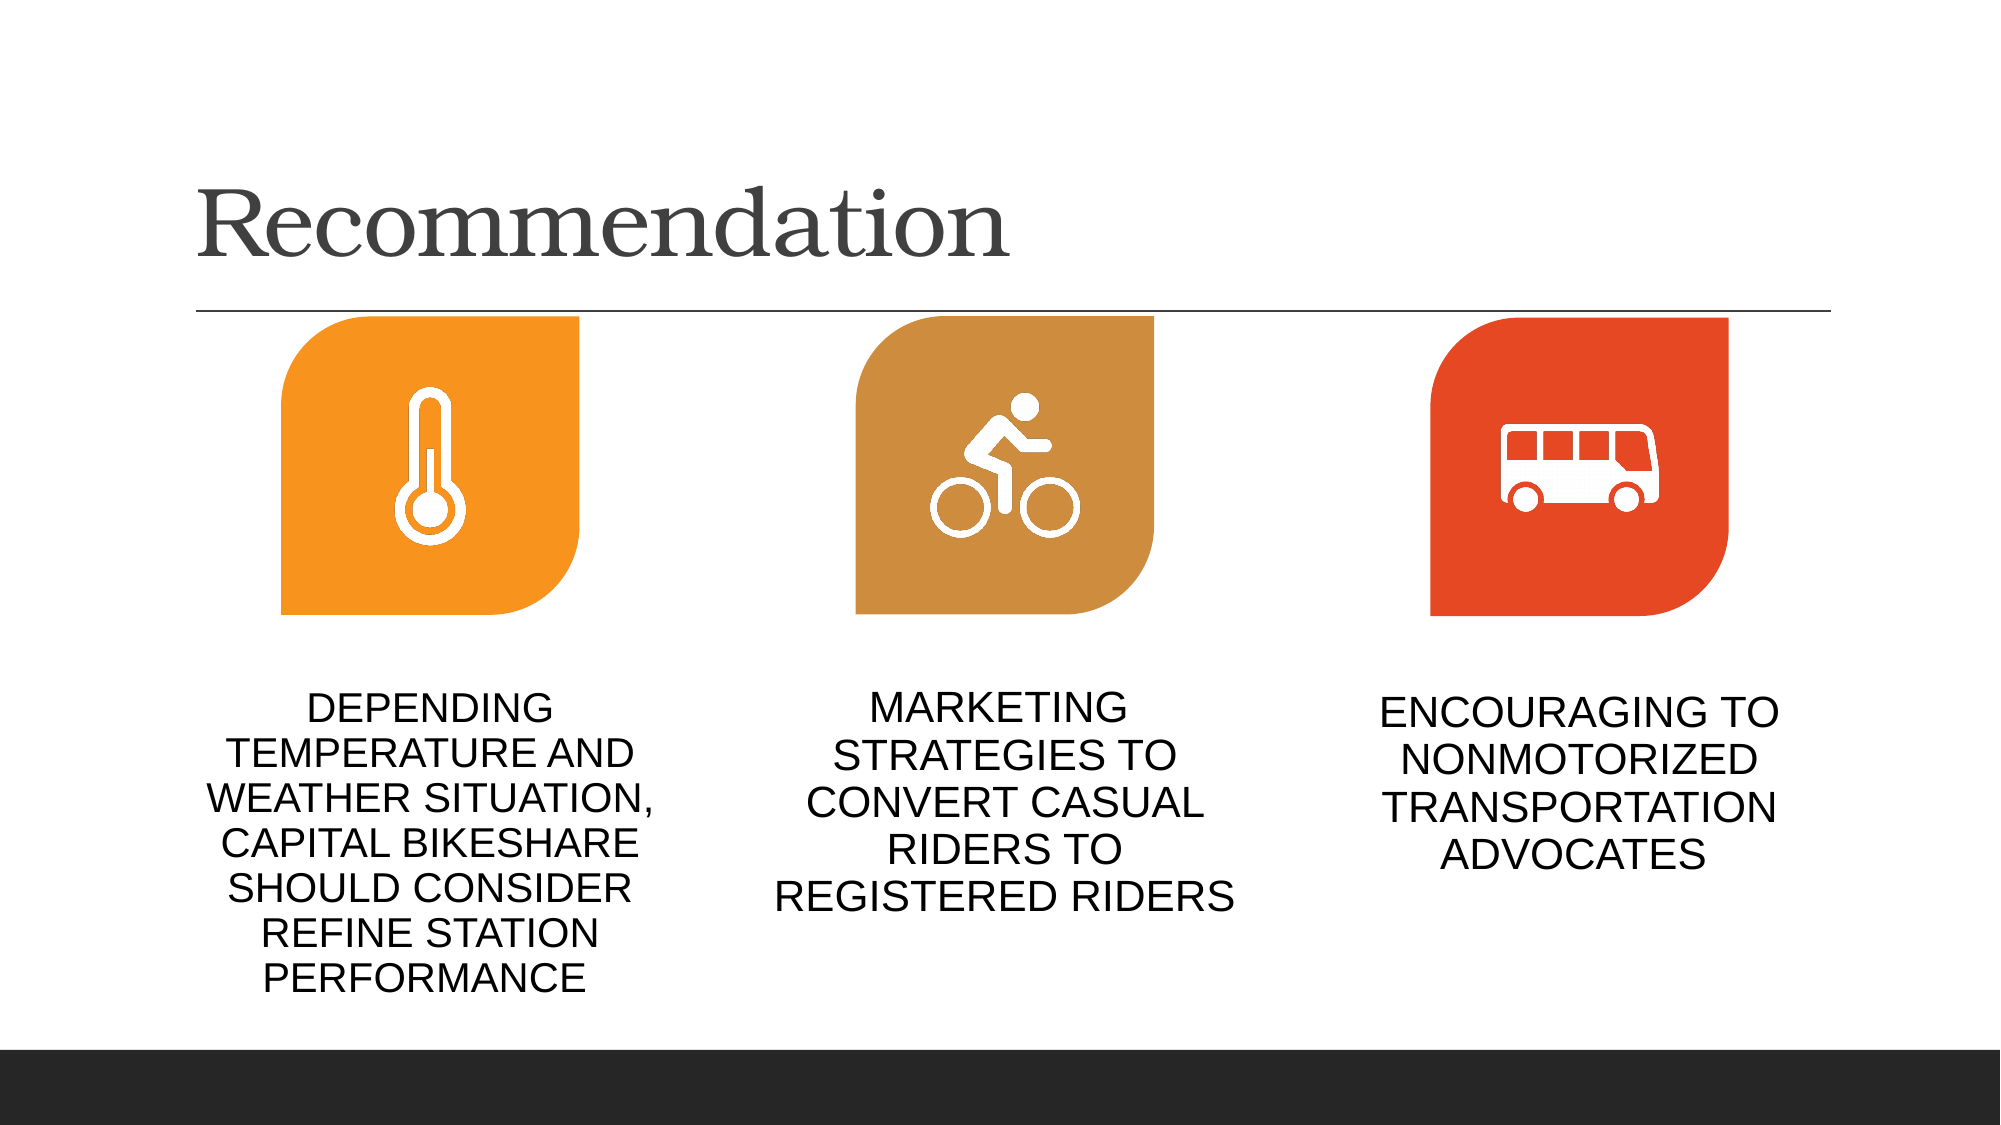

# Recommendation
Depending temperature and weather situation, Capital Bikeshare should consider refine station performance
Marketing  strategies to convert casual riders to registered riders
Encouraging to nonmotorized transportation advocates